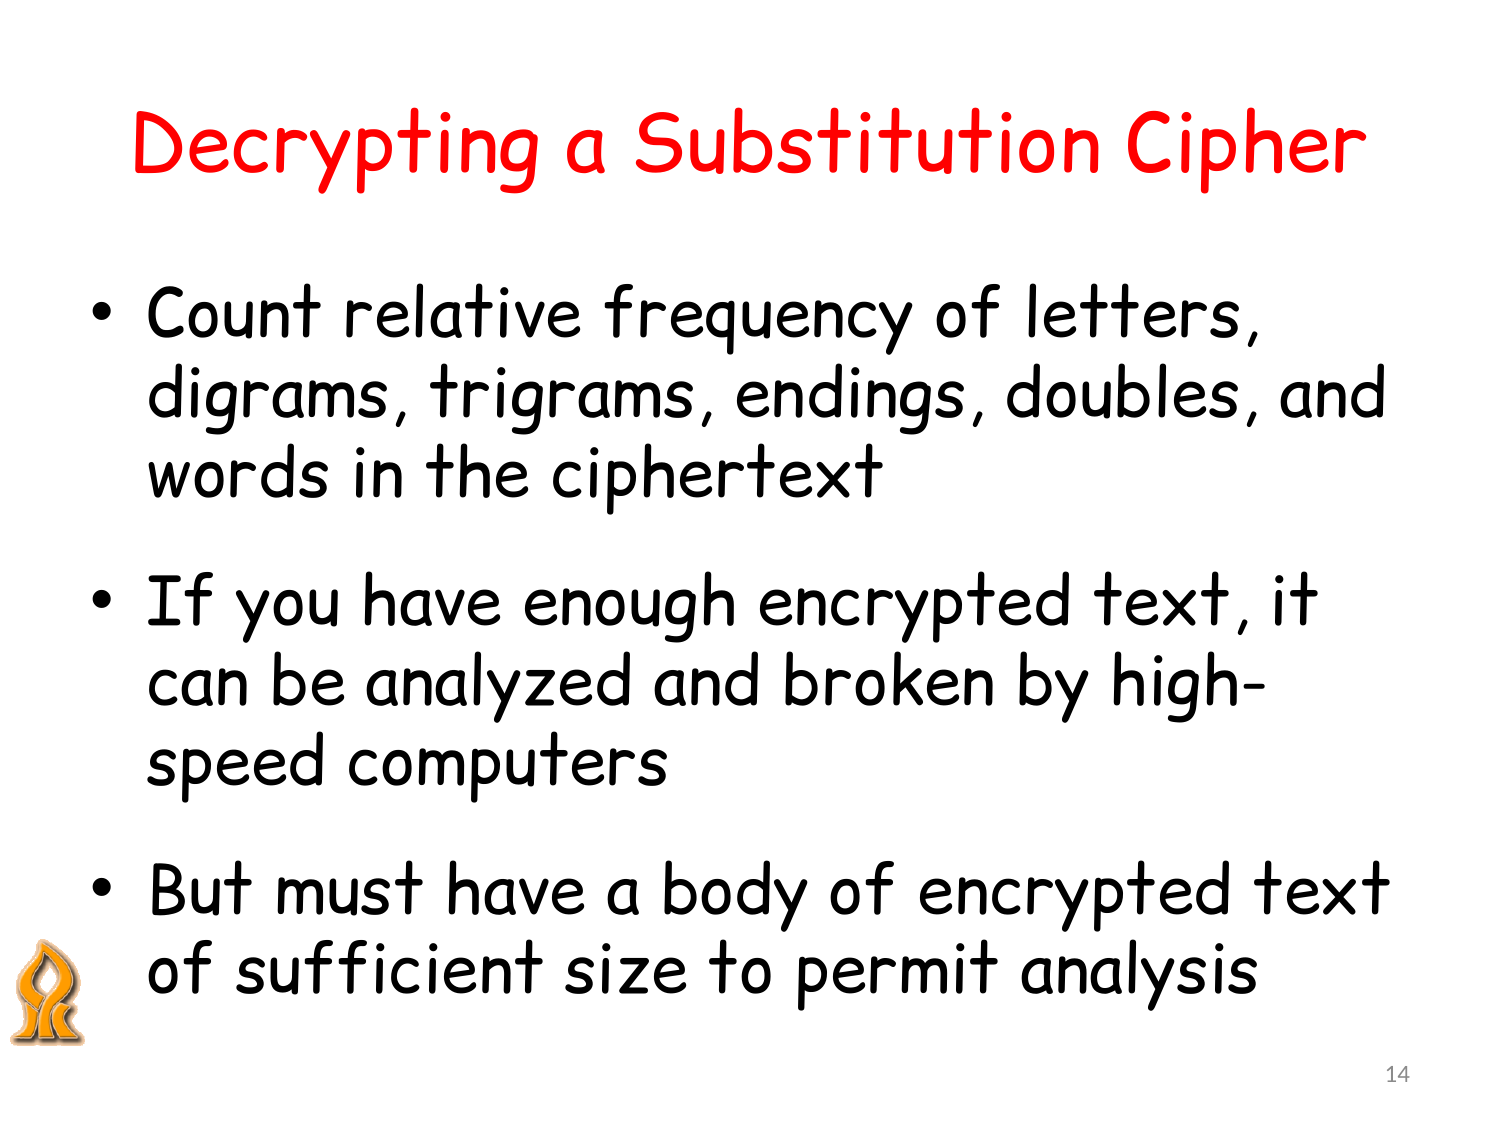

# Decrypting a Substitution Cipher
Count relative frequency of letters, digrams, trigrams, endings, doubles, and words in the ciphertext

If you have enough encrypted text, it can be analyzed and broken by high-speed computers

But must have a body of encrypted text of sufficient size to permit analysis
14